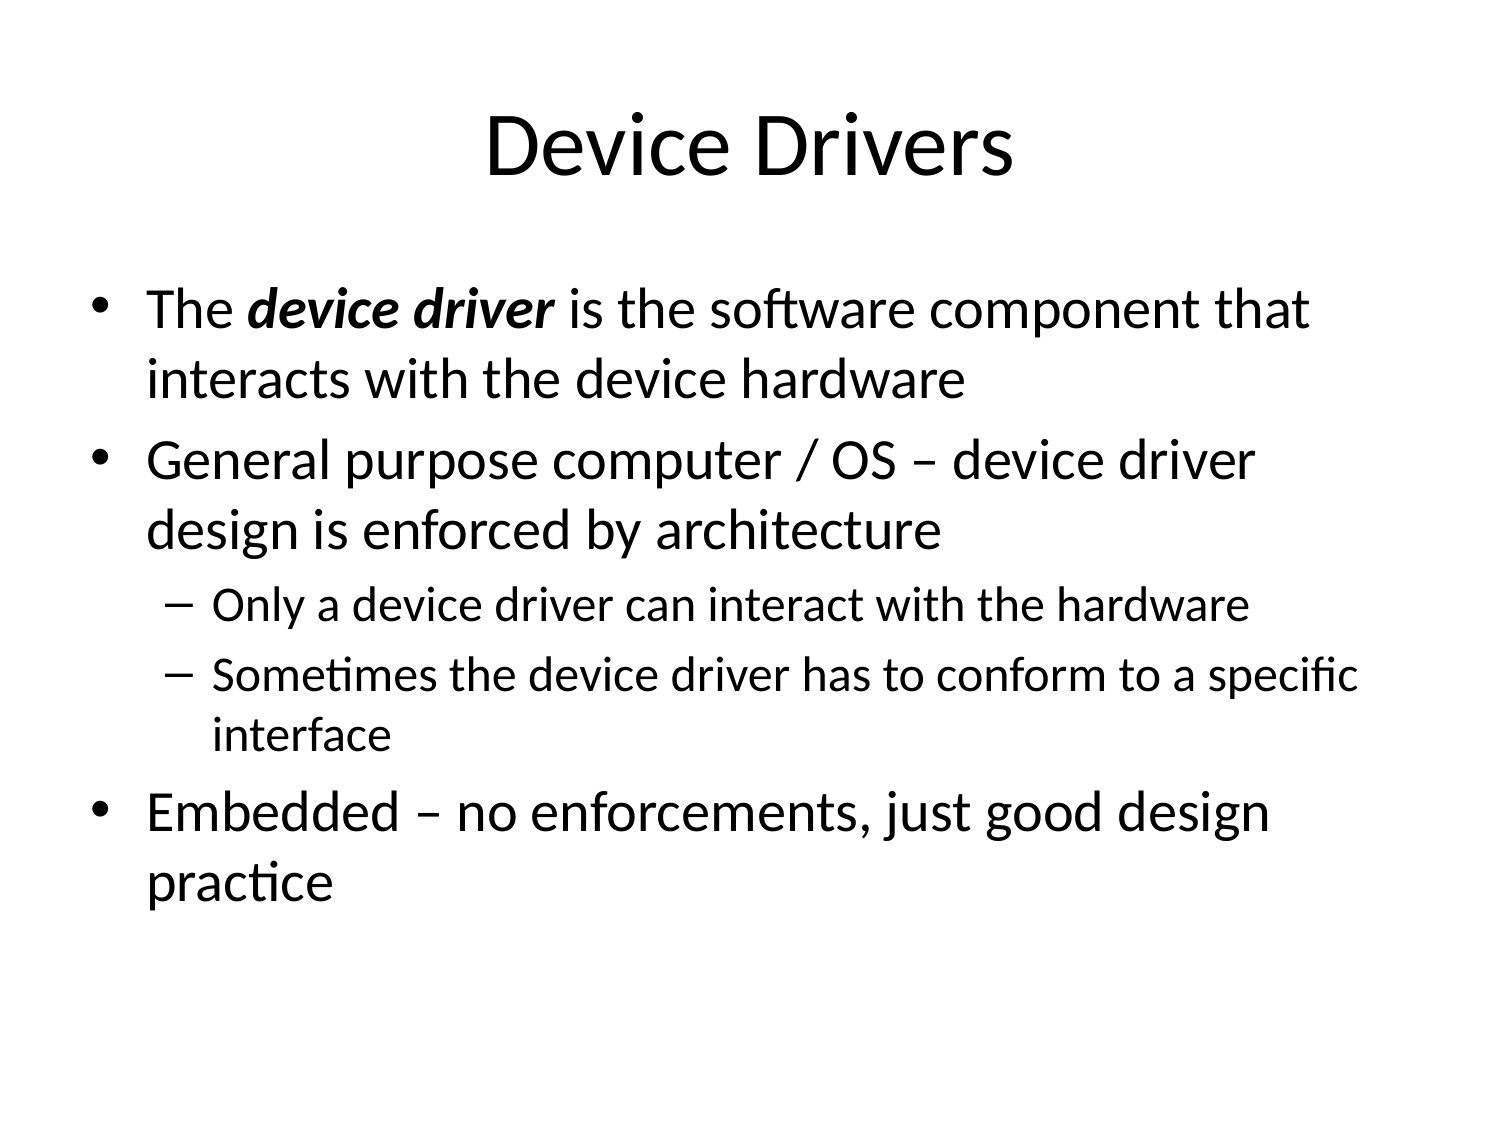

# Device Drivers
The device driver is the software component that interacts with the device hardware
General purpose computer / OS – device driver design is enforced by architecture
Only a device driver can interact with the hardware
Sometimes the device driver has to conform to a specific interface
Embedded – no enforcements, just good design practice